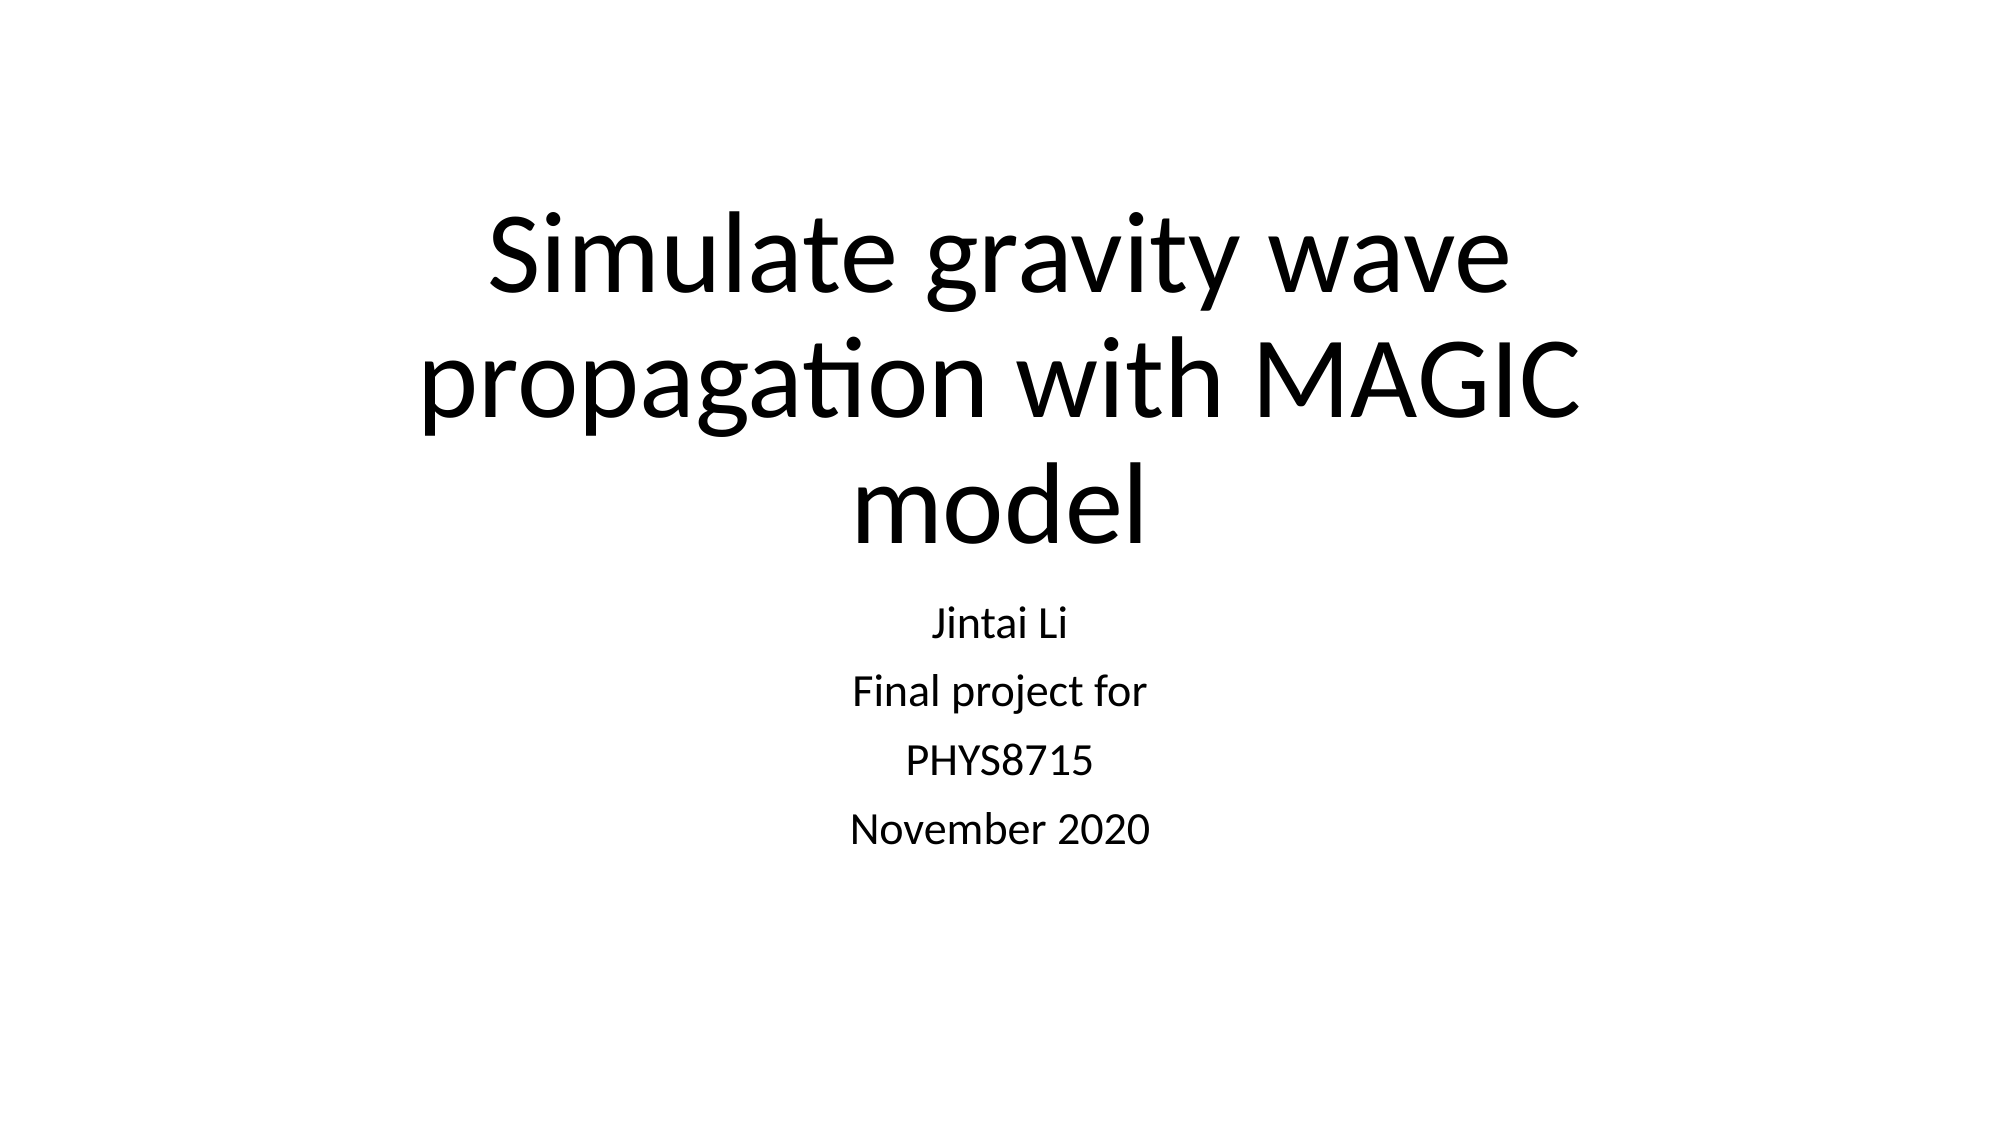

# Simulate gravity wave propagation with MAGIC model
Jintai Li
Final project for
PHYS8715
November 2020